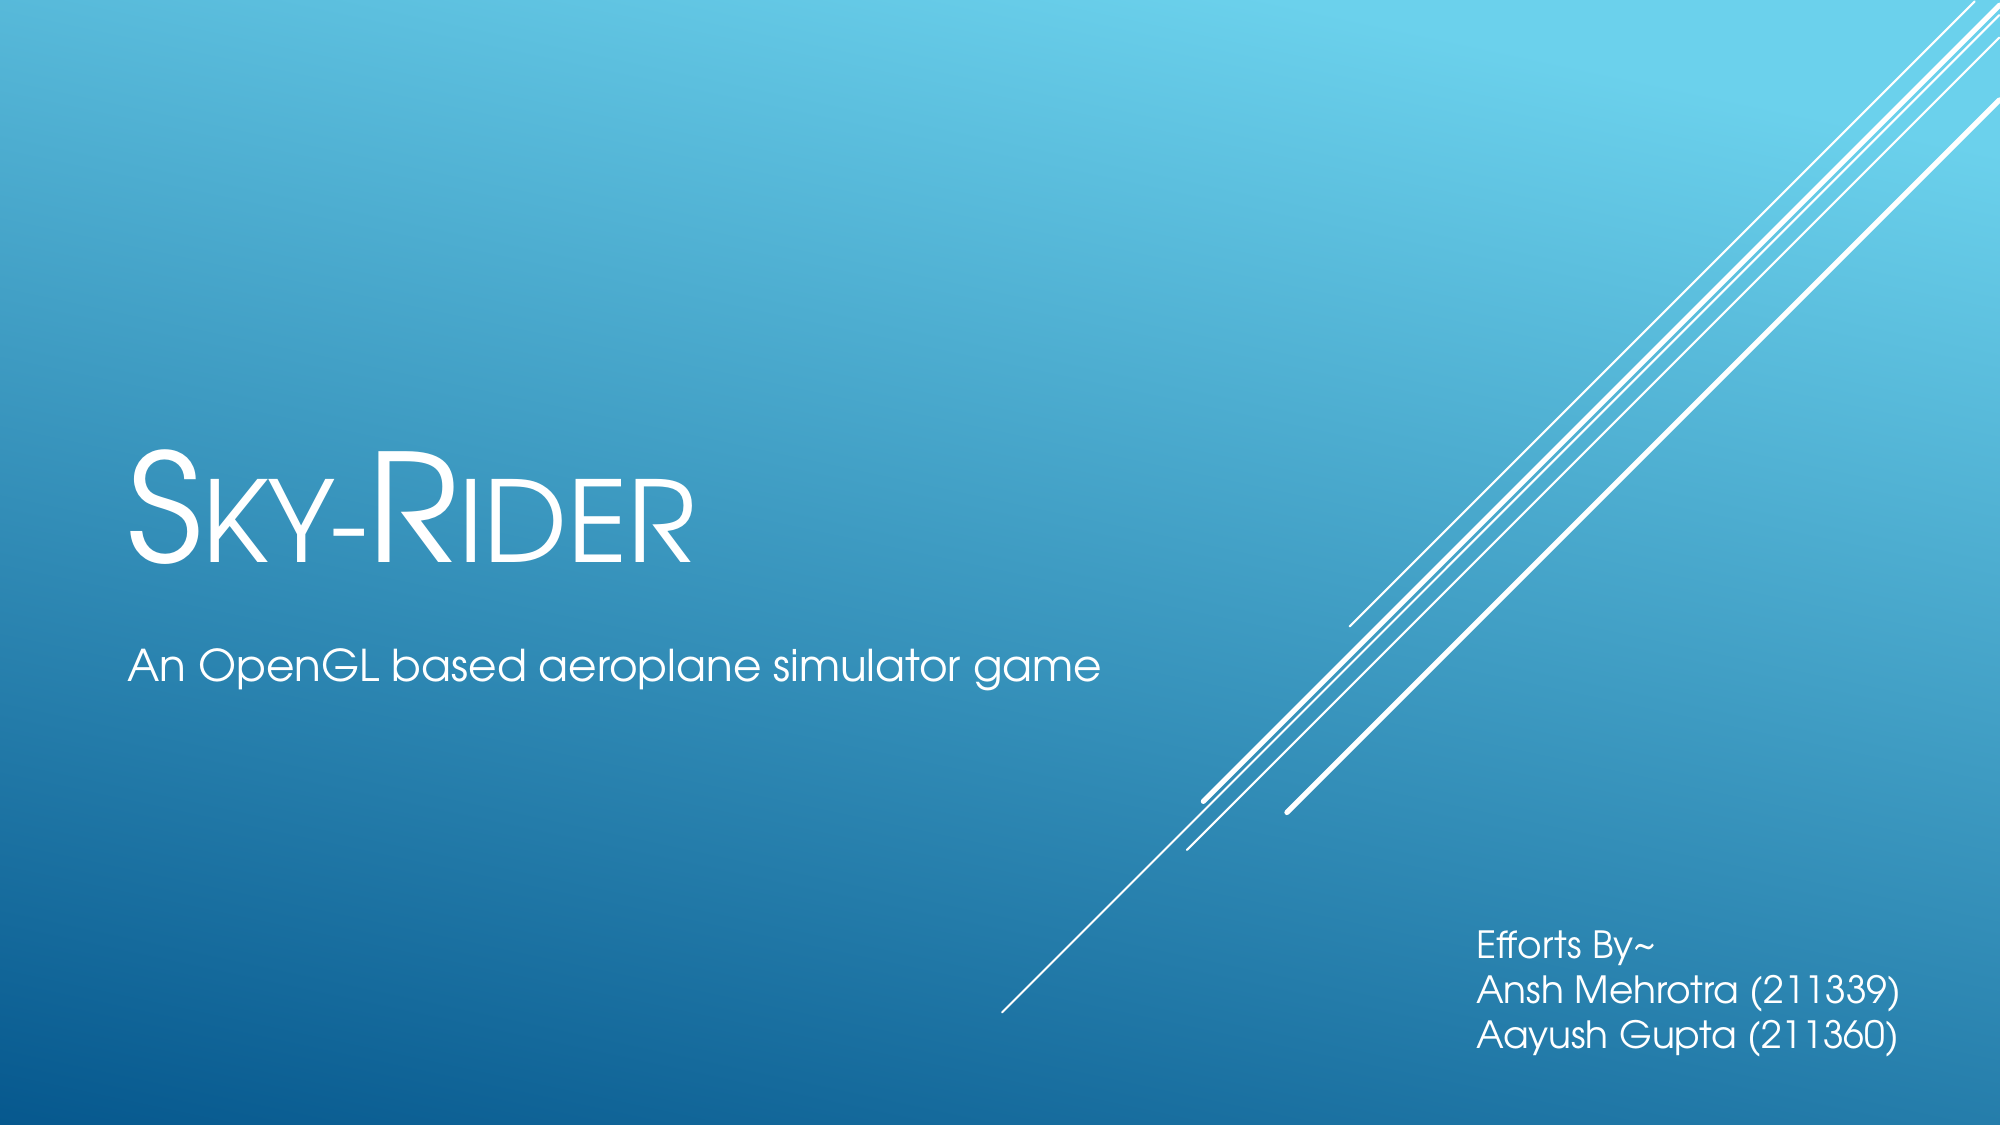

# Sky-Rider
An OpenGL based aeroplane simulator game
Efforts By~
Ansh Mehrotra (211339)
Aayush Gupta (211360)